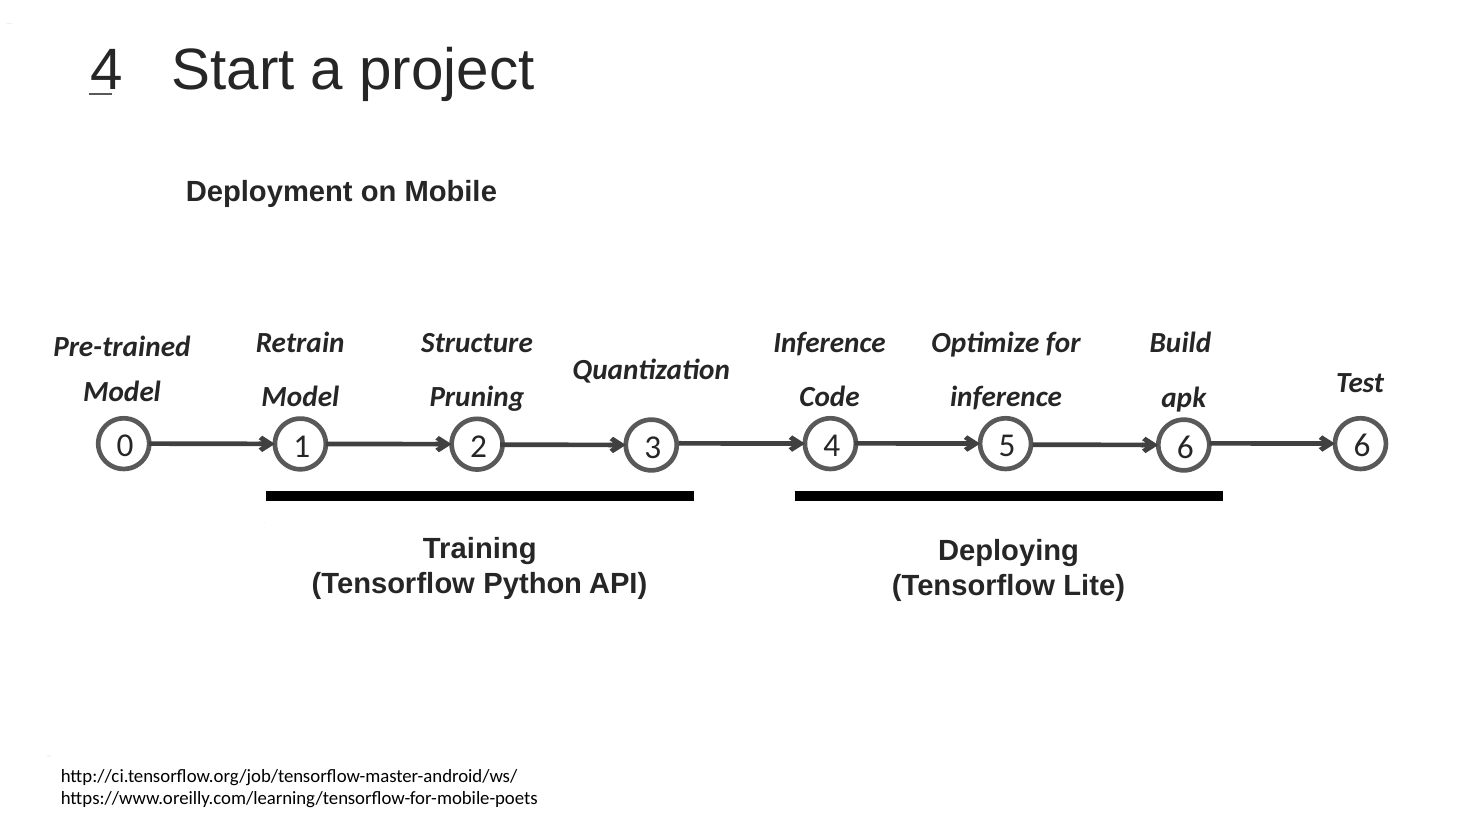

4   Start a project
Deployment on Mobile
Retrain
Model
Structure
Pruning
Inference
Code
Optimize for
inference
Build
apk
Pre-trained Model
Quantization
Test
0
4
5
6
1
2
3
6
Training
(Tensorflow Python API)
Deploying
(Tensorflow Lite)
http://ci.tensorflow.org/job/tensorflow-master-android/ws/
https://www.oreilly.com/learning/tensorflow-for-mobile-poets